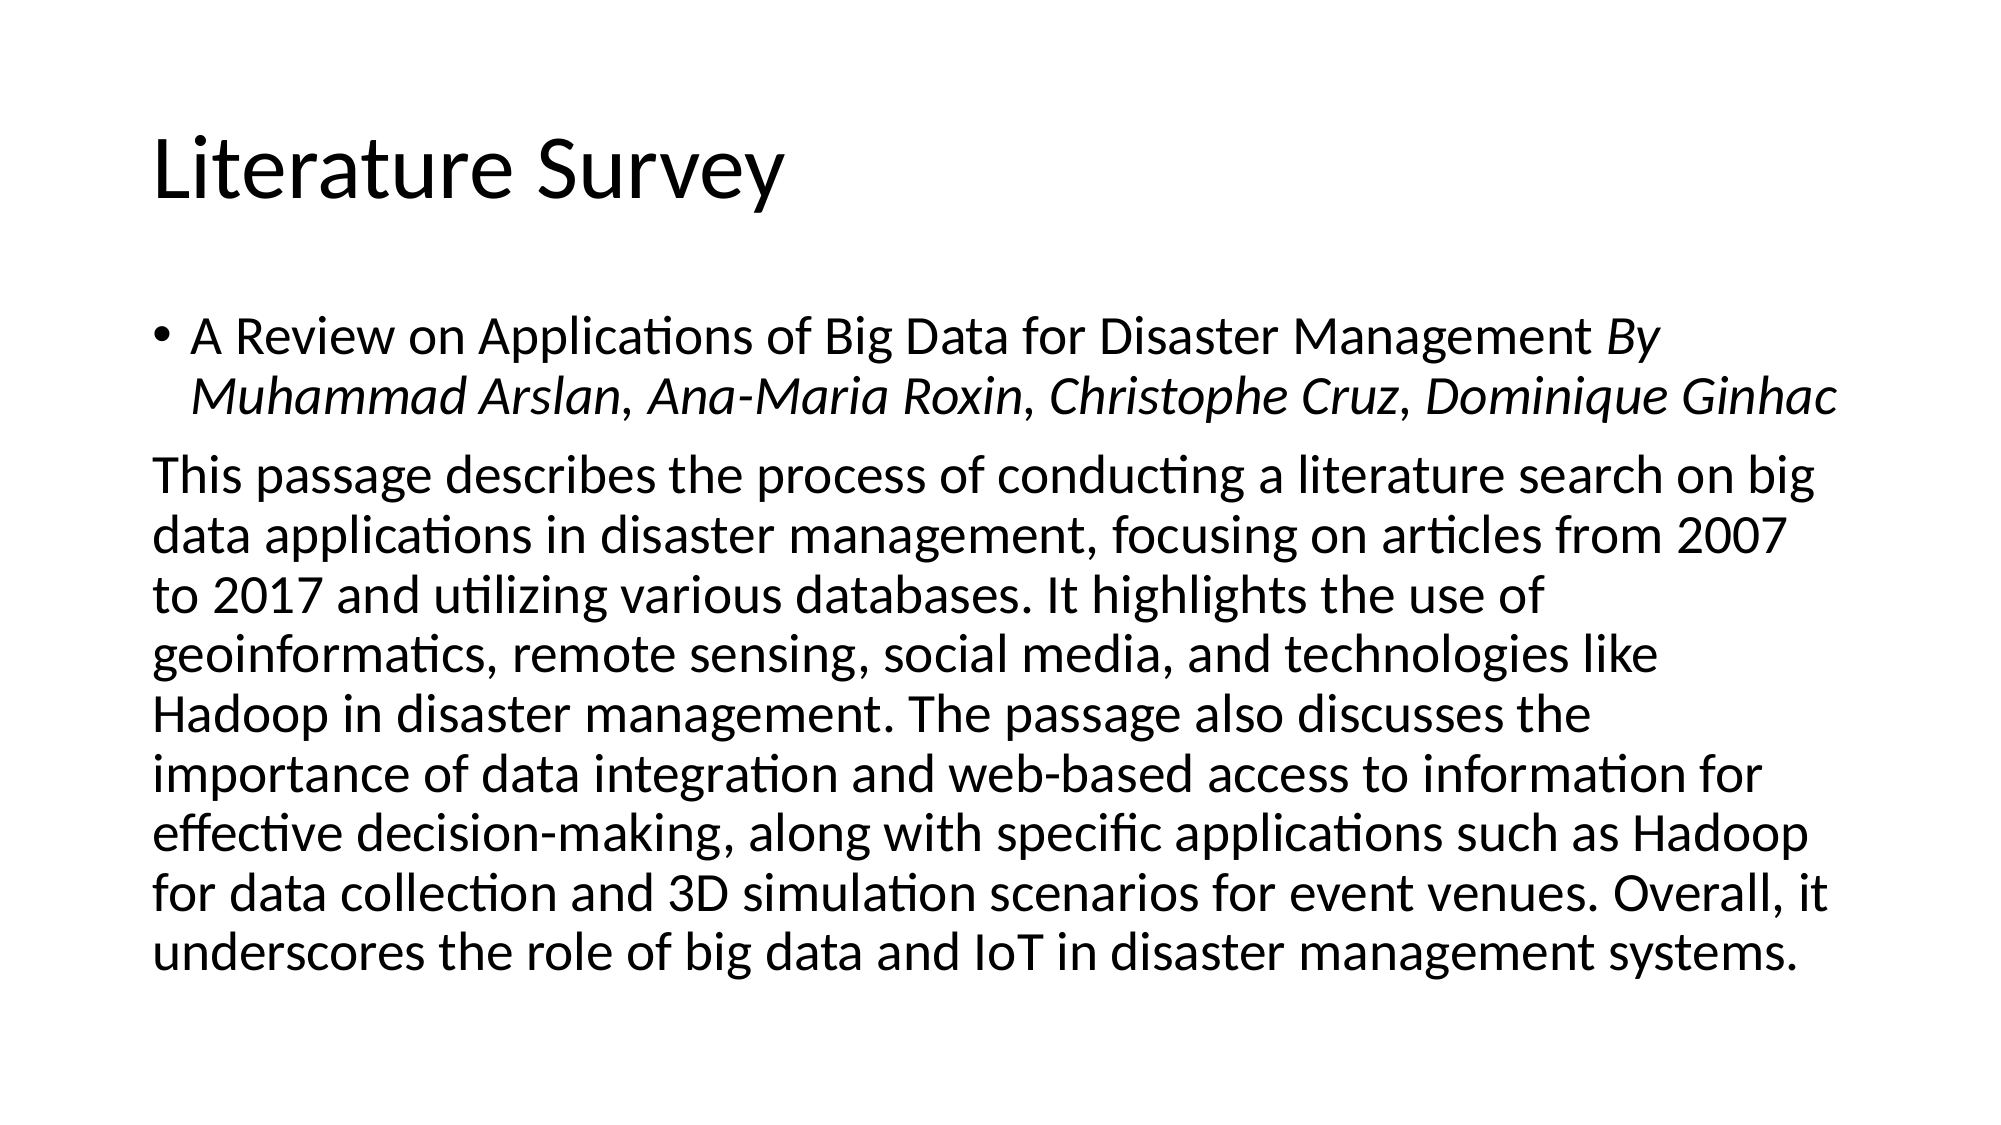

# Literature Survey
A Review on Applications of Big Data for Disaster Management By Muhammad Arslan, Ana-Maria Roxin, Christophe Cruz, Dominique Ginhac
This passage describes the process of conducting a literature search on big data applications in disaster management, focusing on articles from 2007 to 2017 and utilizing various databases. It highlights the use of geoinformatics, remote sensing, social media, and technologies like Hadoop in disaster management. The passage also discusses the importance of data integration and web-based access to information for effective decision-making, along with specific applications such as Hadoop for data collection and 3D simulation scenarios for event venues. Overall, it underscores the role of big data and IoT in disaster management systems.